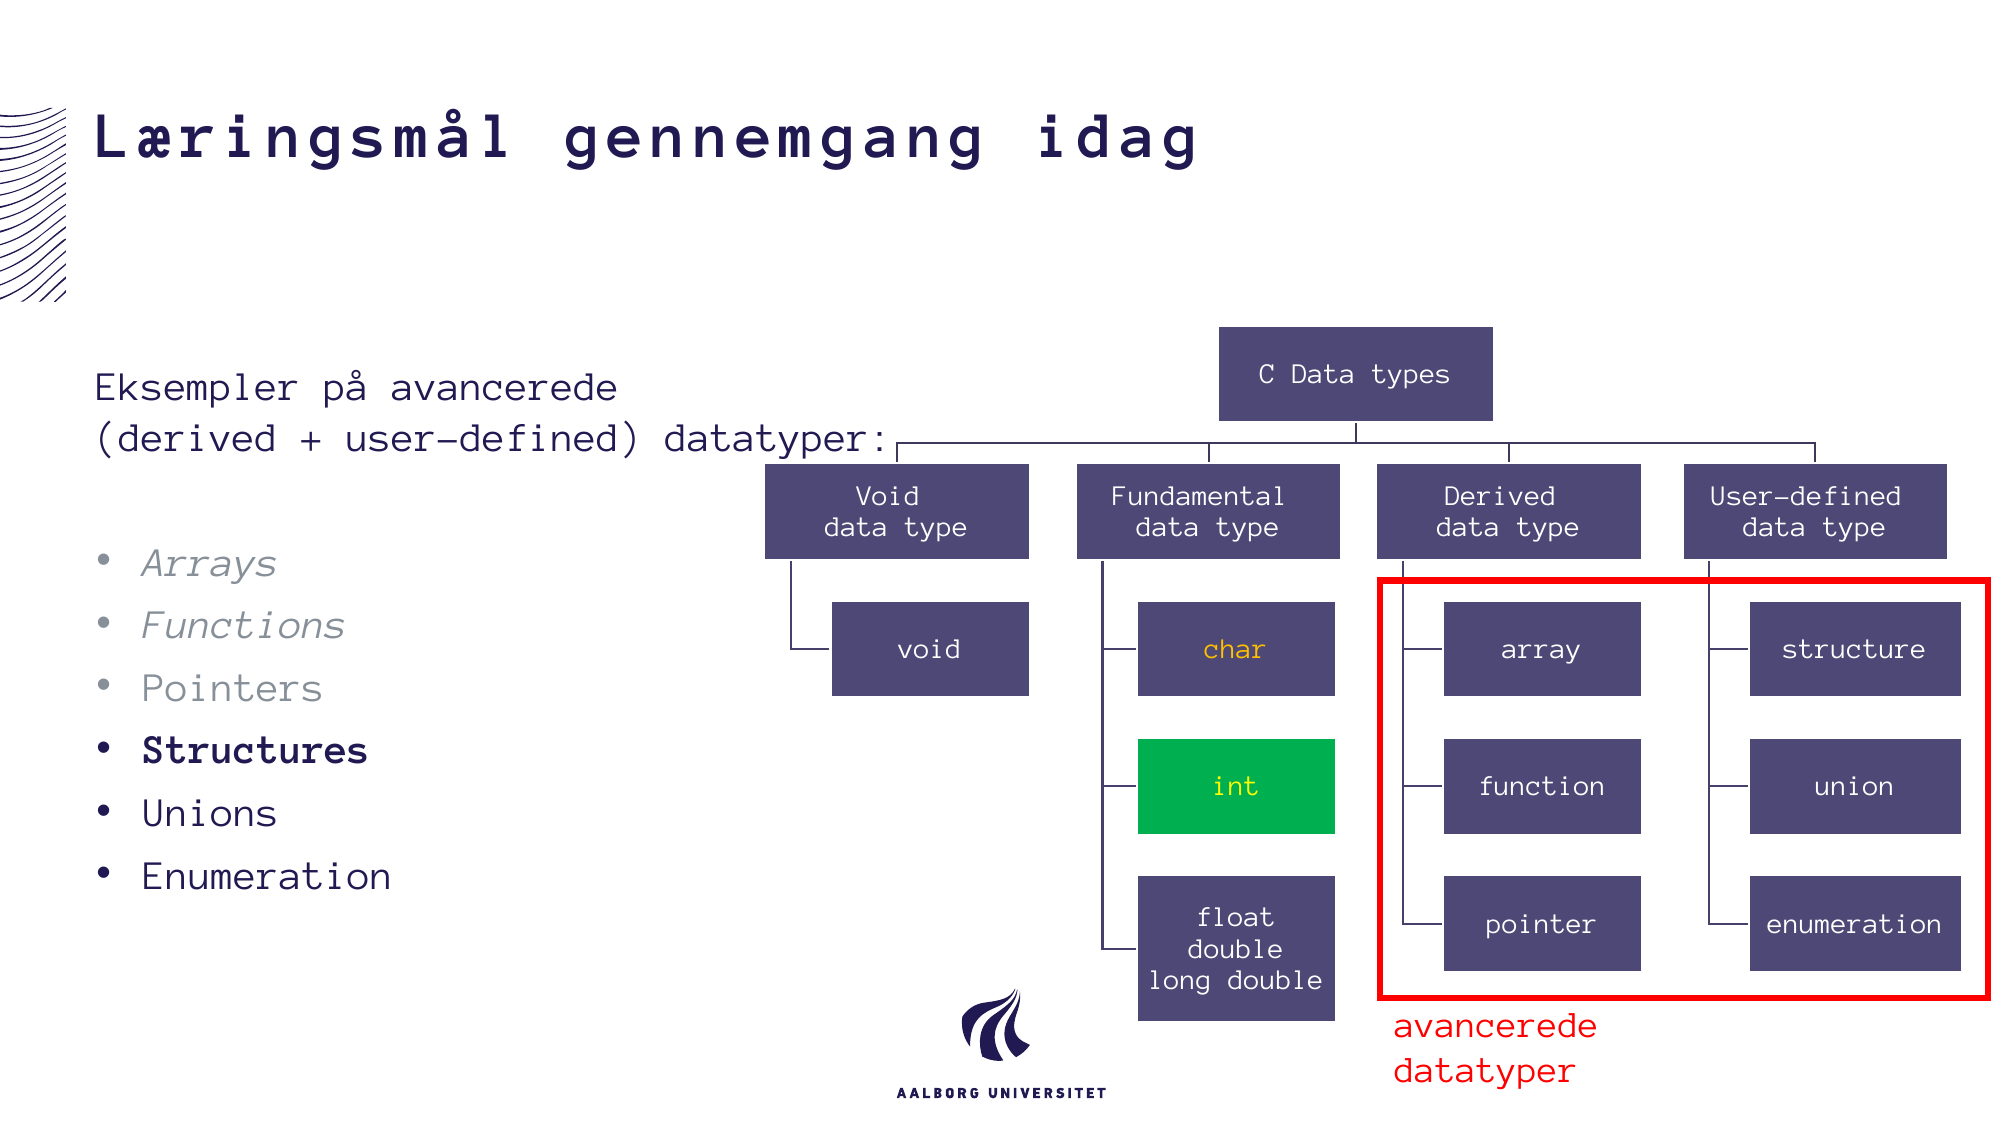

# Læringsmål gennemgang idag
C Data types
Void
data type
void
Fundamental
data type
char
int
float
double
long double
Derived
data type
array
function
pointer
User-defined
data type
structure
union
enumeration
Eksempler på avancerede
(derived + user-defined) datatyper:

Arrays
Functions
Pointers
Structures
Unions
Enumeration

avancerede datatyper